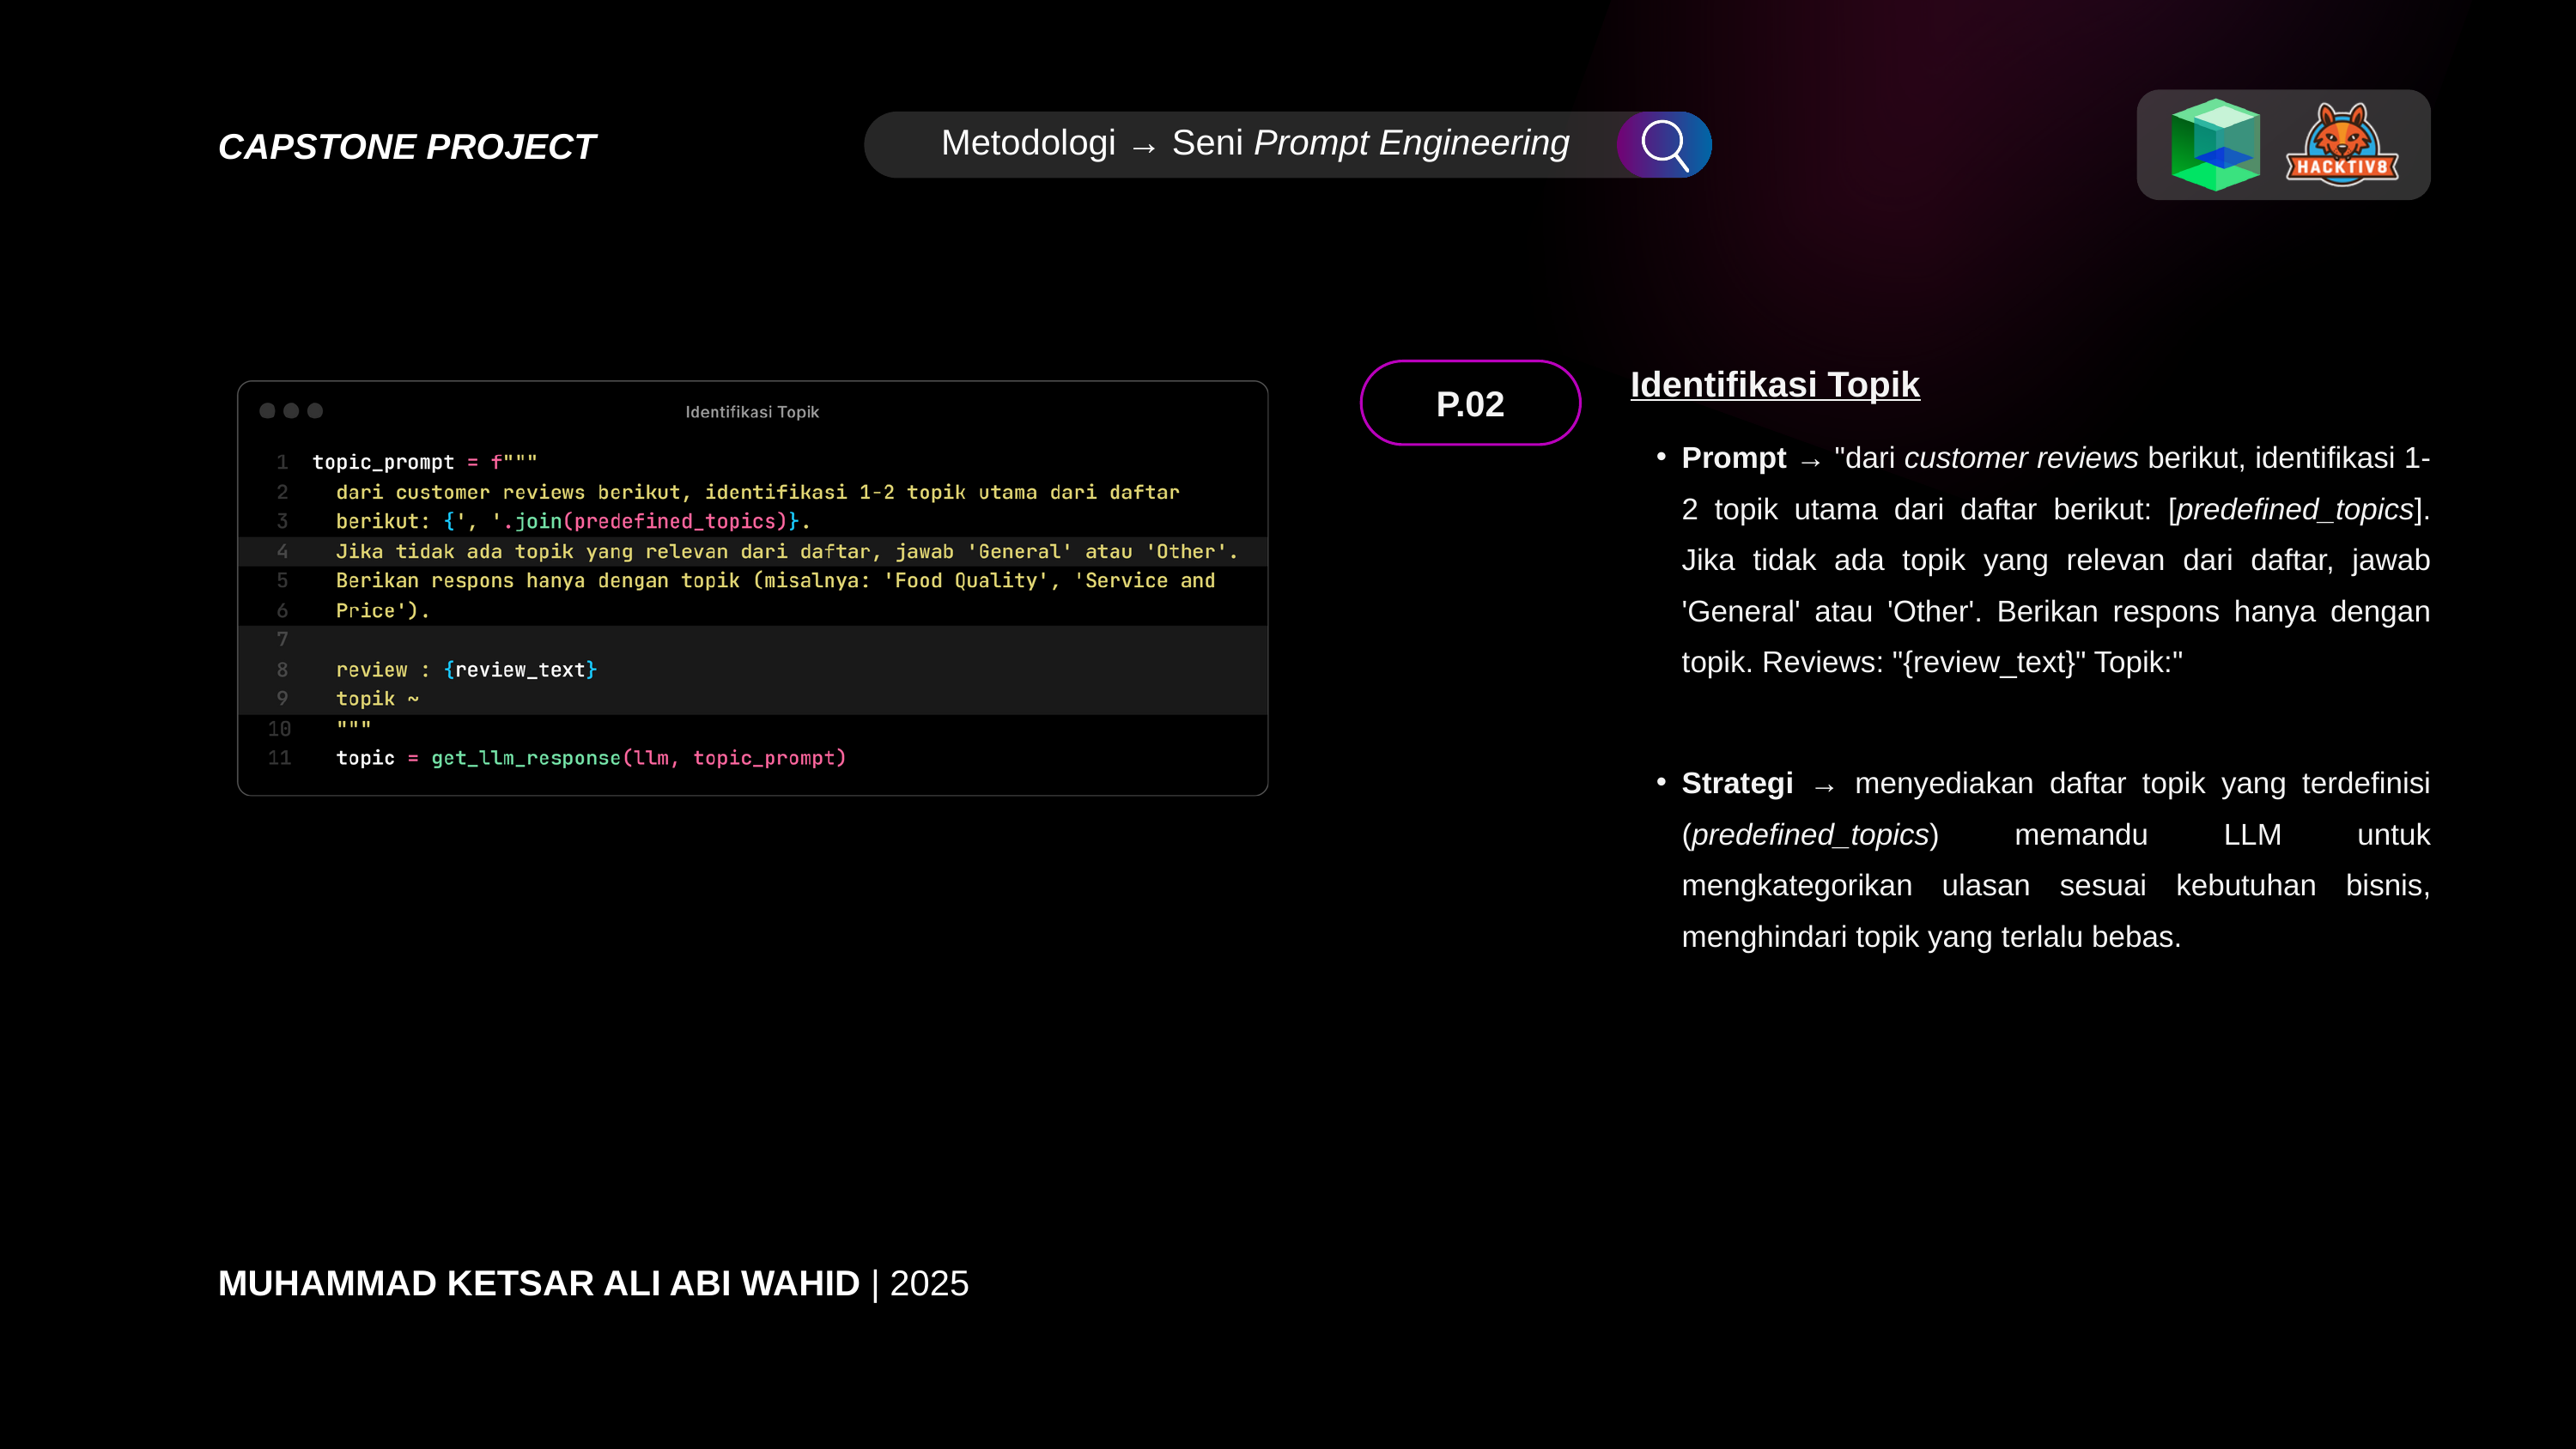

Metodologi → Seni Prompt Engineering
CAPSTONE PROJECT
Identifikasi Topik

P.02
Prompt → "dari customer reviews berikut, identifikasi 1-2 topik utama dari daftar berikut: [predefined_topics]. Jika tidak ada topik yang relevan dari daftar, jawab 'General' atau 'Other'. Berikan respons hanya dengan topik. Reviews: "{review_text}" Topik:"
Strategi → menyediakan daftar topik yang terdefinisi (predefined_topics) memandu LLM untuk mengkategorikan ulasan sesuai kebutuhan bisnis, menghindari topik yang terlalu bebas.
MUHAMMAD KETSAR ALI ABI WAHID | 2025